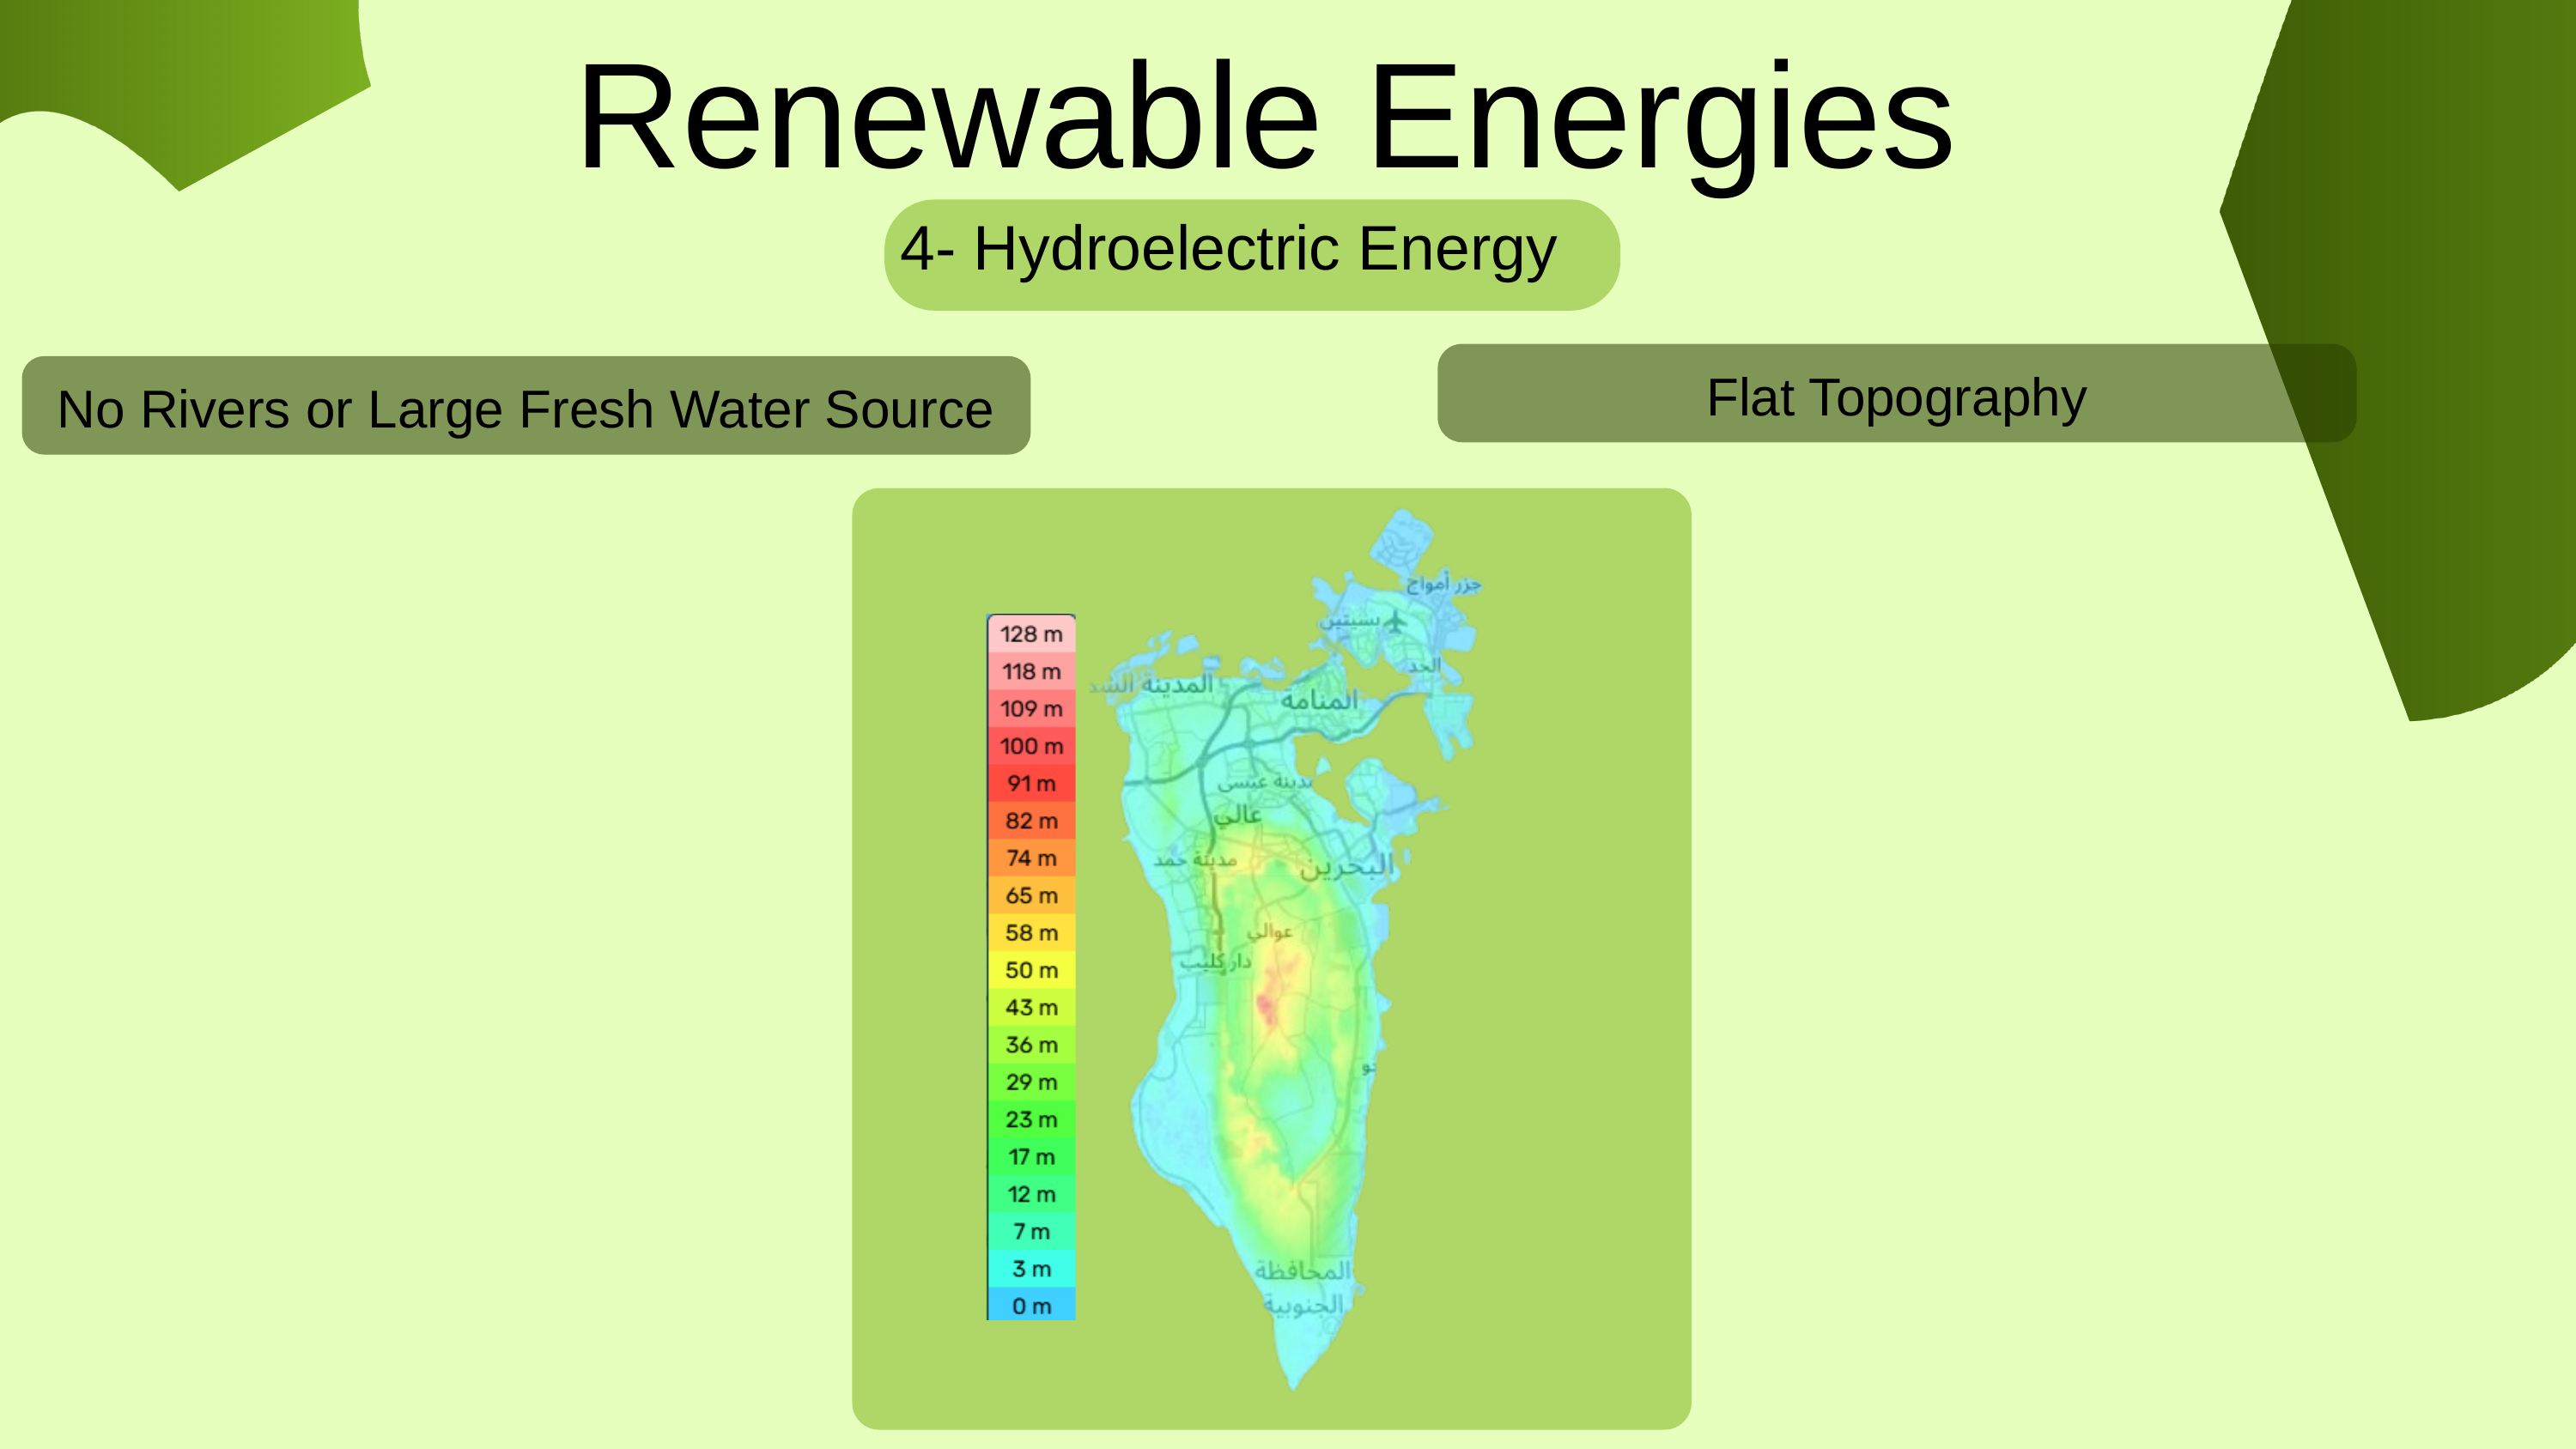

Renewable Energies

4- Hydroelectric Energy

Flat Topography

No Rivers or Large Fresh Water Source